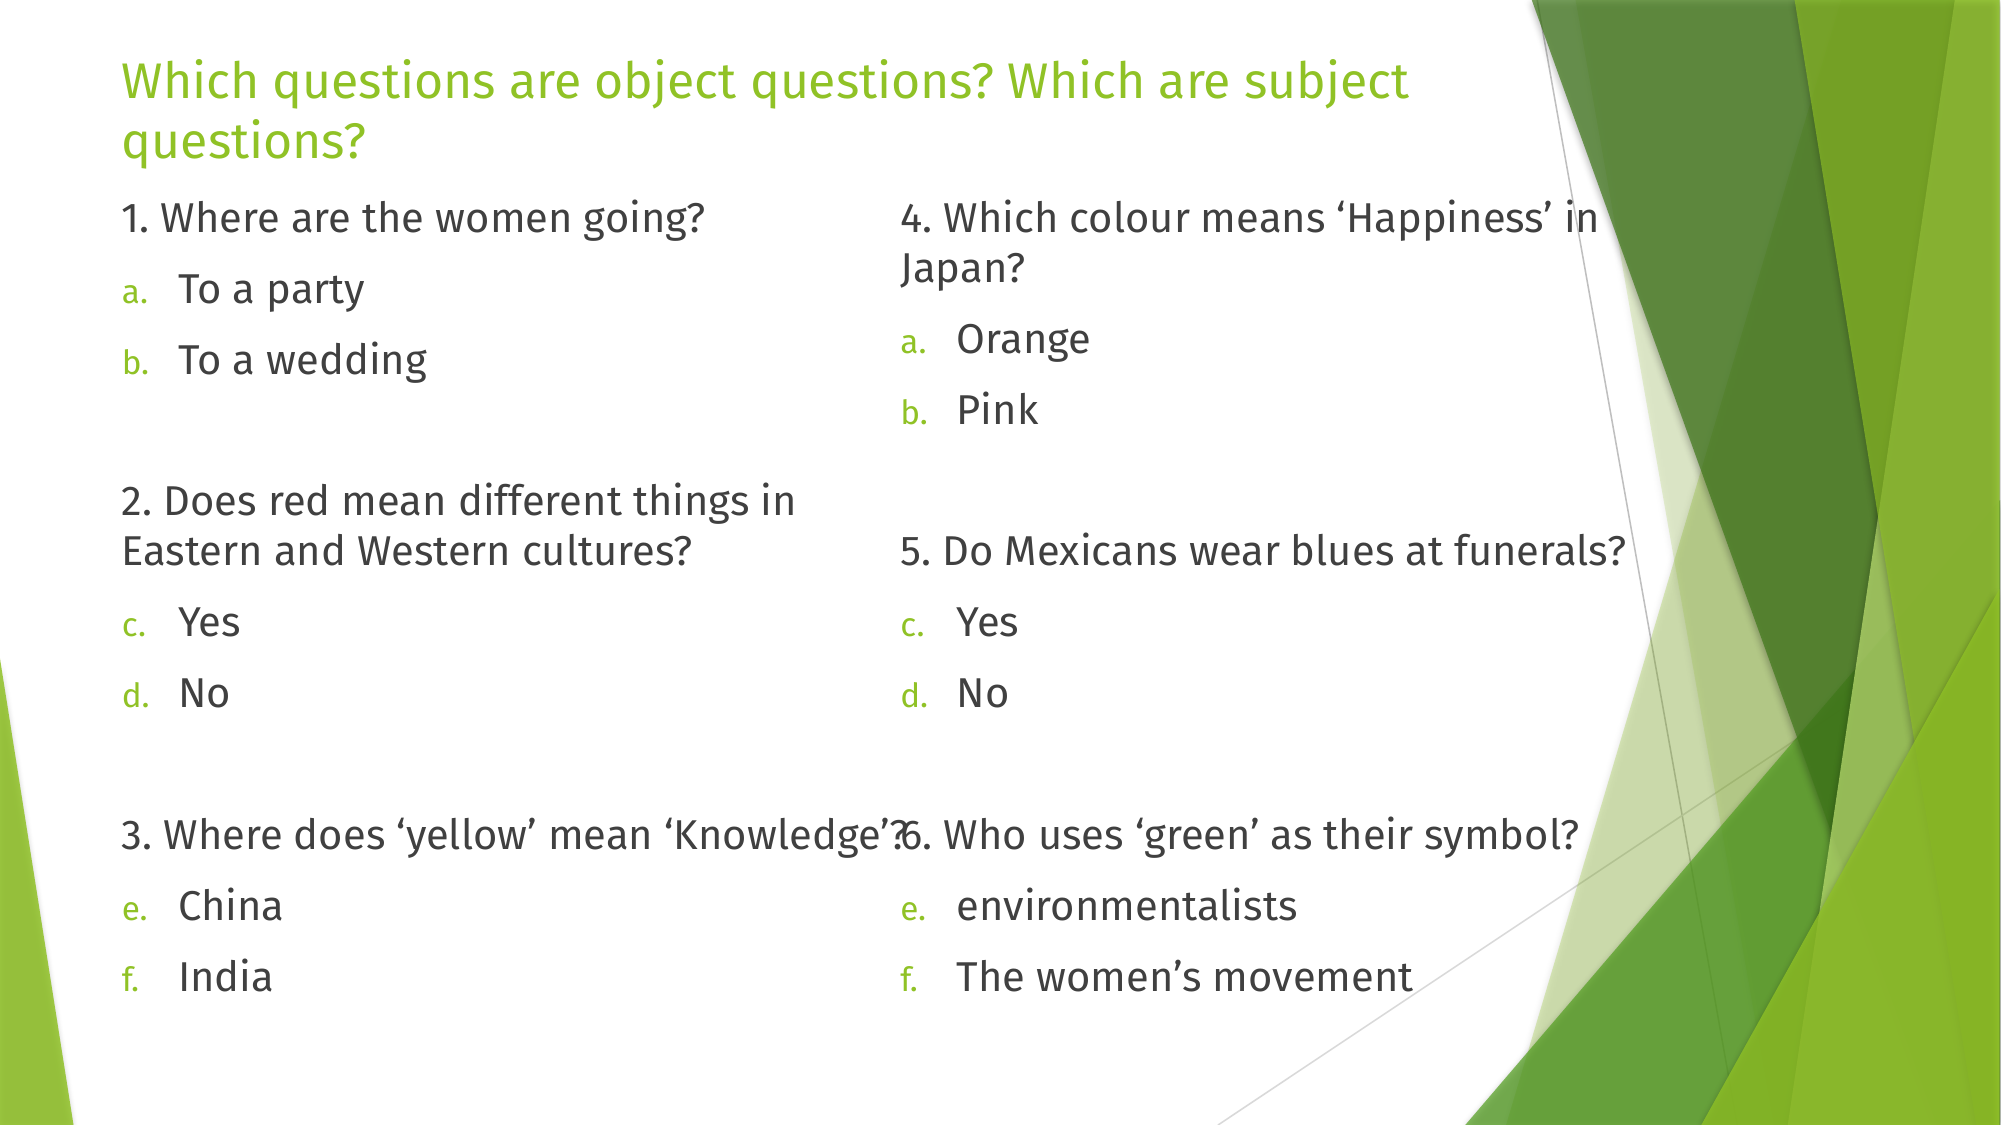

# Which questions are object questions? Which are subject questions?
1. Where are the women going?
To a party
To a wedding

2. Does red mean different things in Eastern and Western cultures?
Yes
No

3. Where does ‘yellow’ mean ‘Knowledge’?
China
India

4. Which colour means ‘Happiness’ in Japan?
Orange
Pink

5. Do Mexicans wear blues at funerals?
Yes
No

6. Who uses ‘green’ as their symbol?
environmentalists
The women’s movement